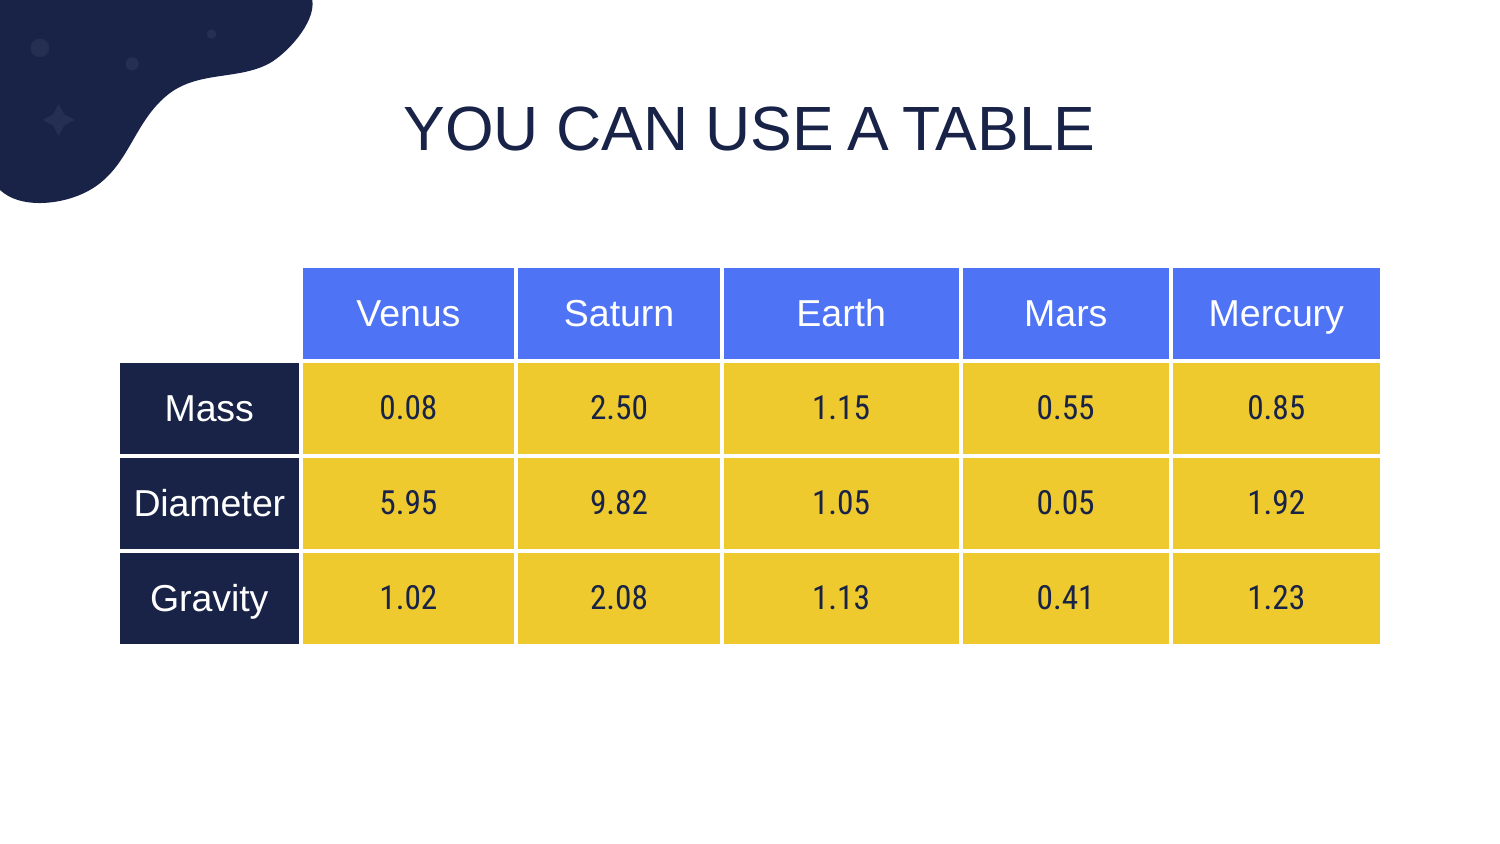

# YOU CAN USE A TABLE
|  | Venus | Saturn | Earth | Mars | Mercury |
| --- | --- | --- | --- | --- | --- |
| Mass | 0.08 | 2.50 | 1.15 | 0.55 | 0.85 |
| Diameter | 5.95 | 9.82 | 1.05 | 0.05 | 1.92 |
| Gravity | 1.02 | 2.08 | 1.13 | 0.41 | 1.23 |